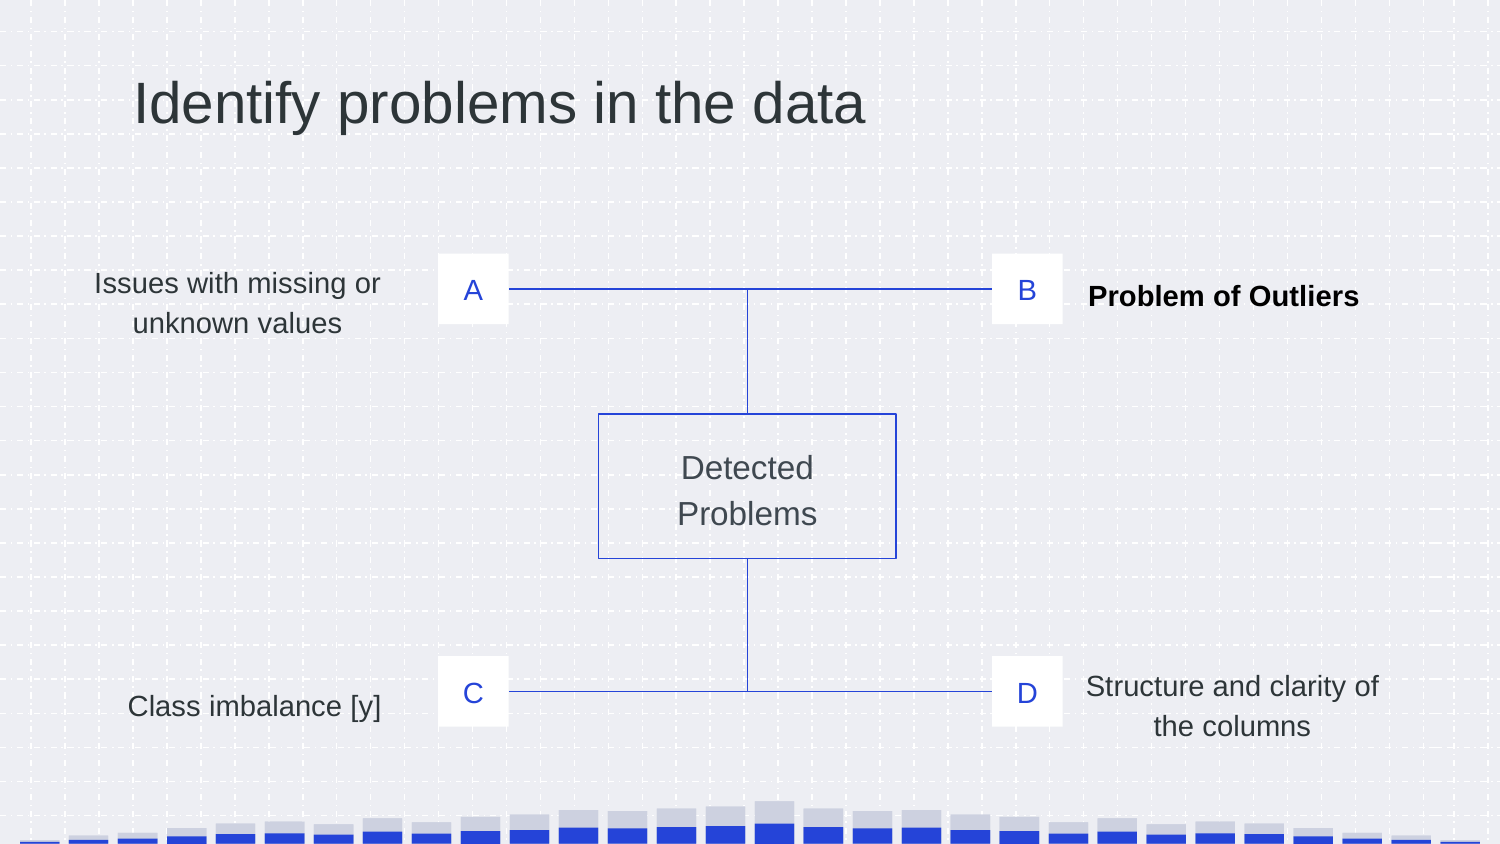

# Identify problems in the data
Problem of Outliers
Issues with missing or unknown values
A
B
Detected Problems
C
D
Structure and clarity of the columns
Class imbalance [y]